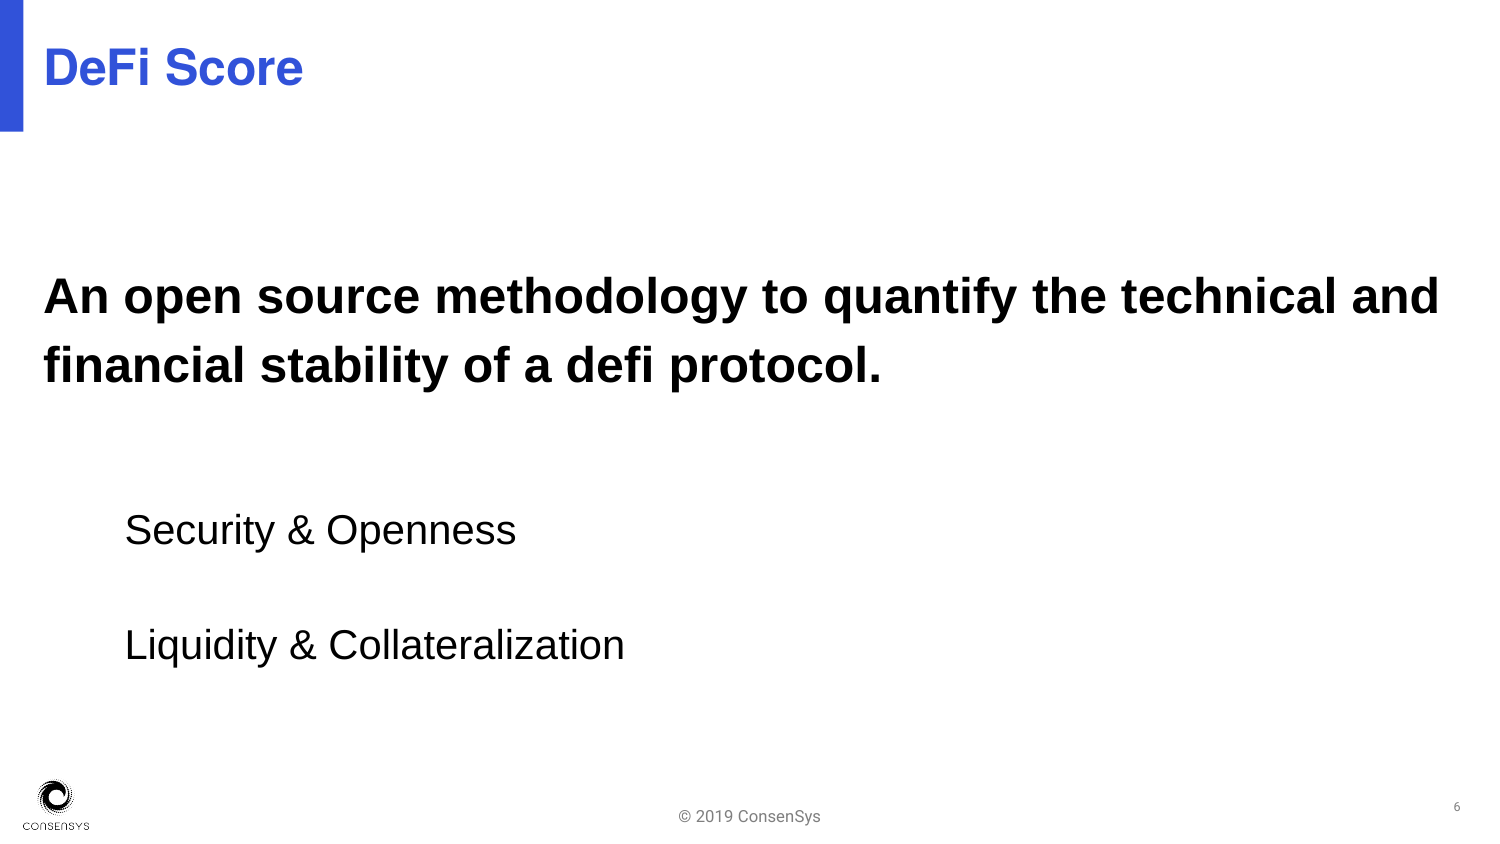

# DeFi Score
An open source methodology to quantify the technical and financial stability of a defi protocol.

Security & Openness

Liquidity & Collateralization
6